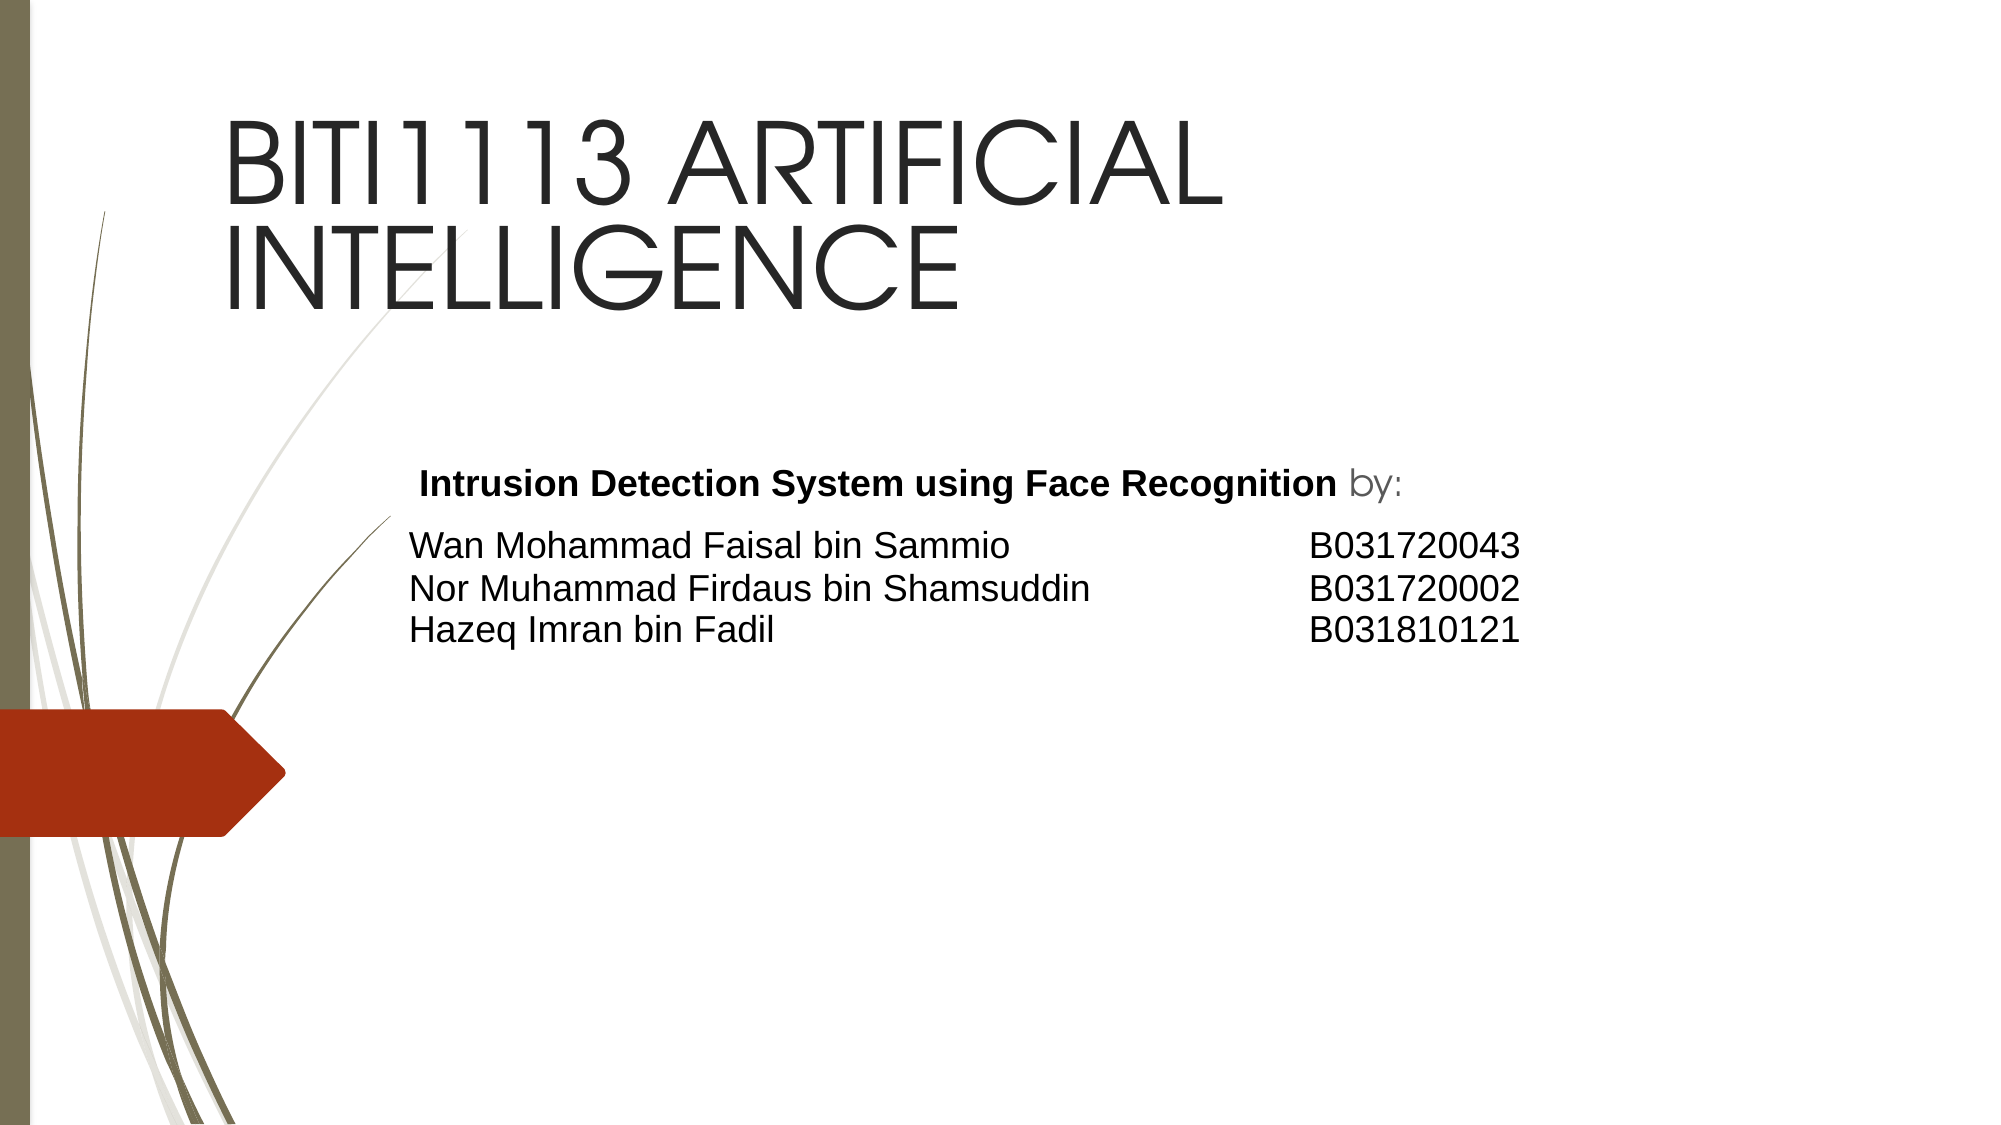

BITI1113 ARTIFICIAL INTELLIGENCE

 Intrusion Detection System using Face Recognition by:
Wan Mohammad Faisal bin Sammio		B031720043
Nor Muhammad Firdaus bin Shamsuddin		B031720002
Hazeq Imran bin Fadil				B031810121